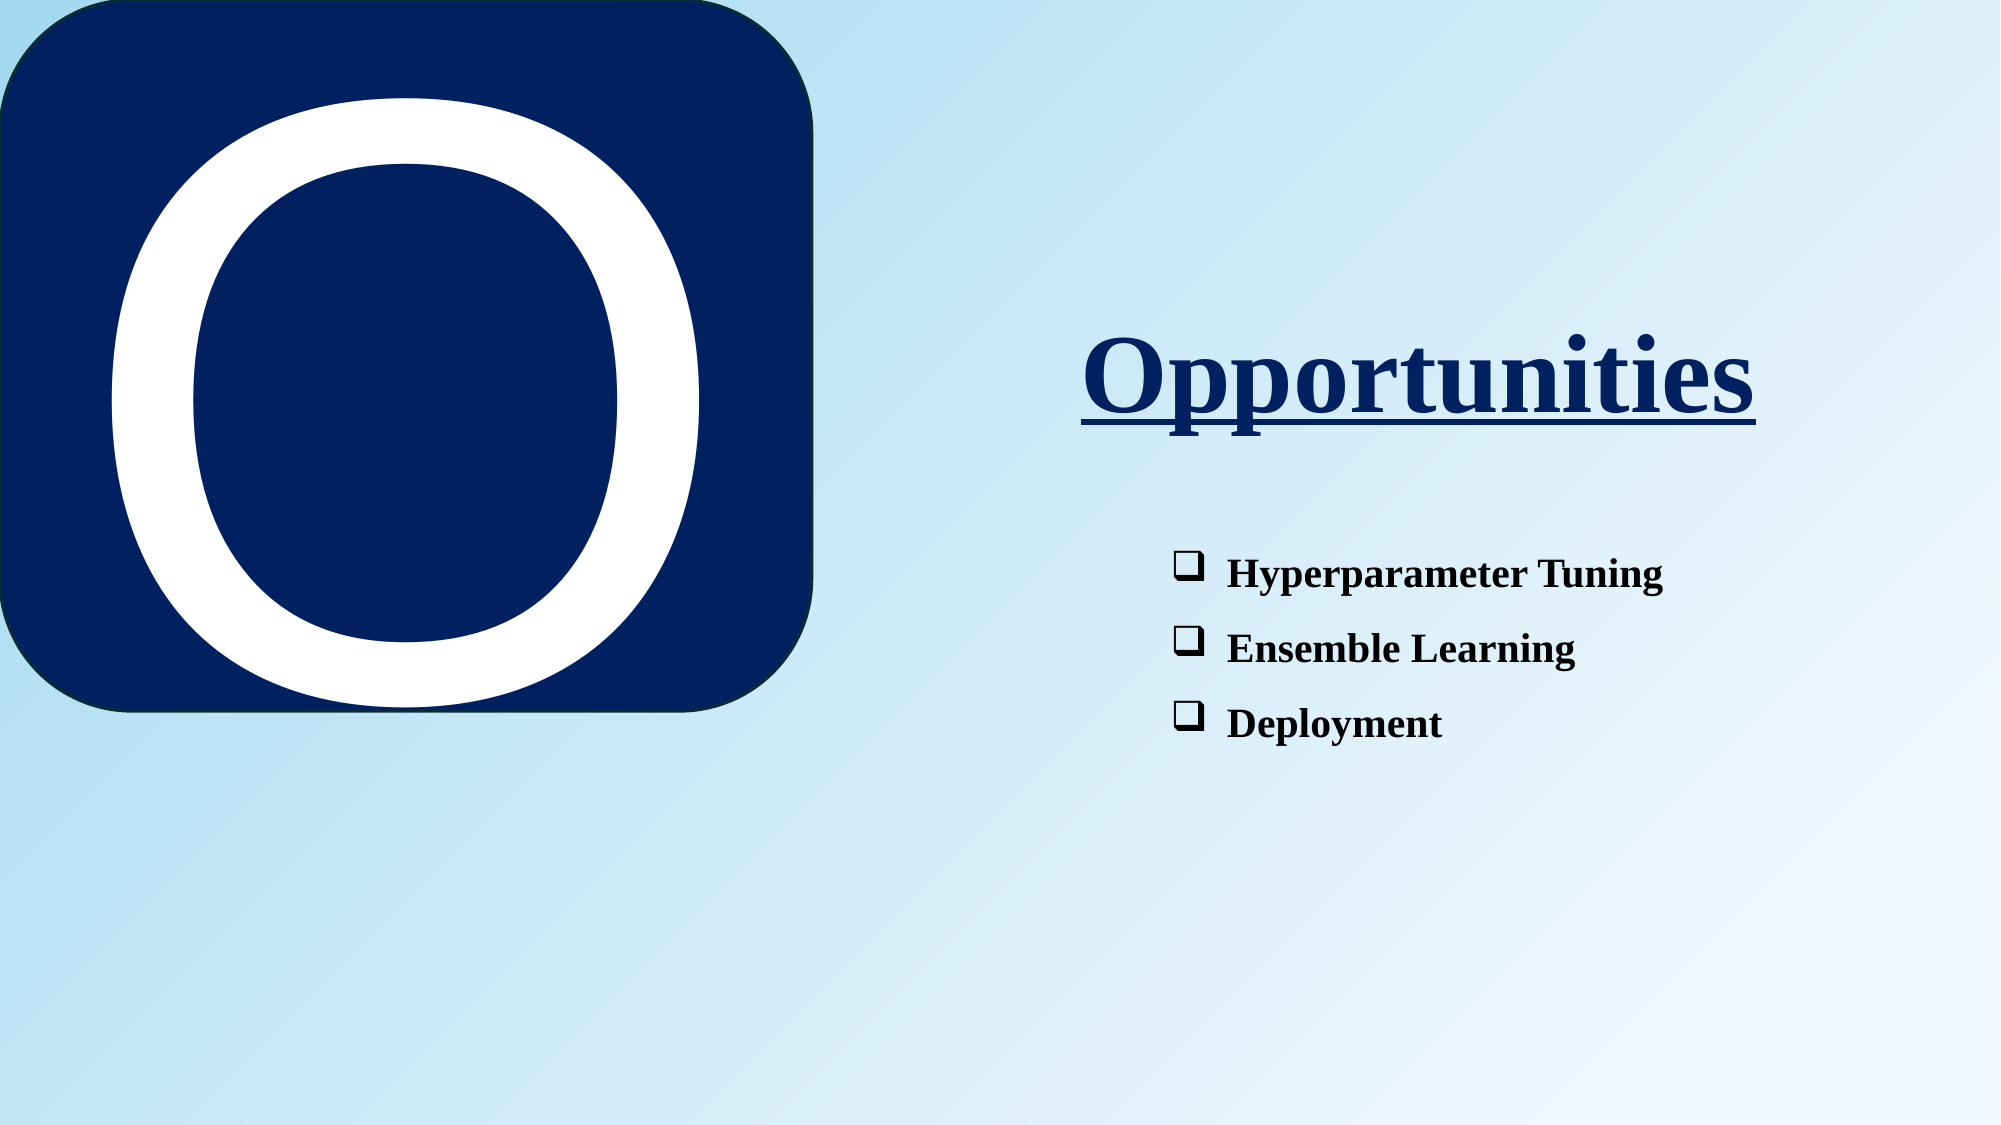

O
Opportunities
Hyperparameter Tuning
Ensemble Learning
Deployment